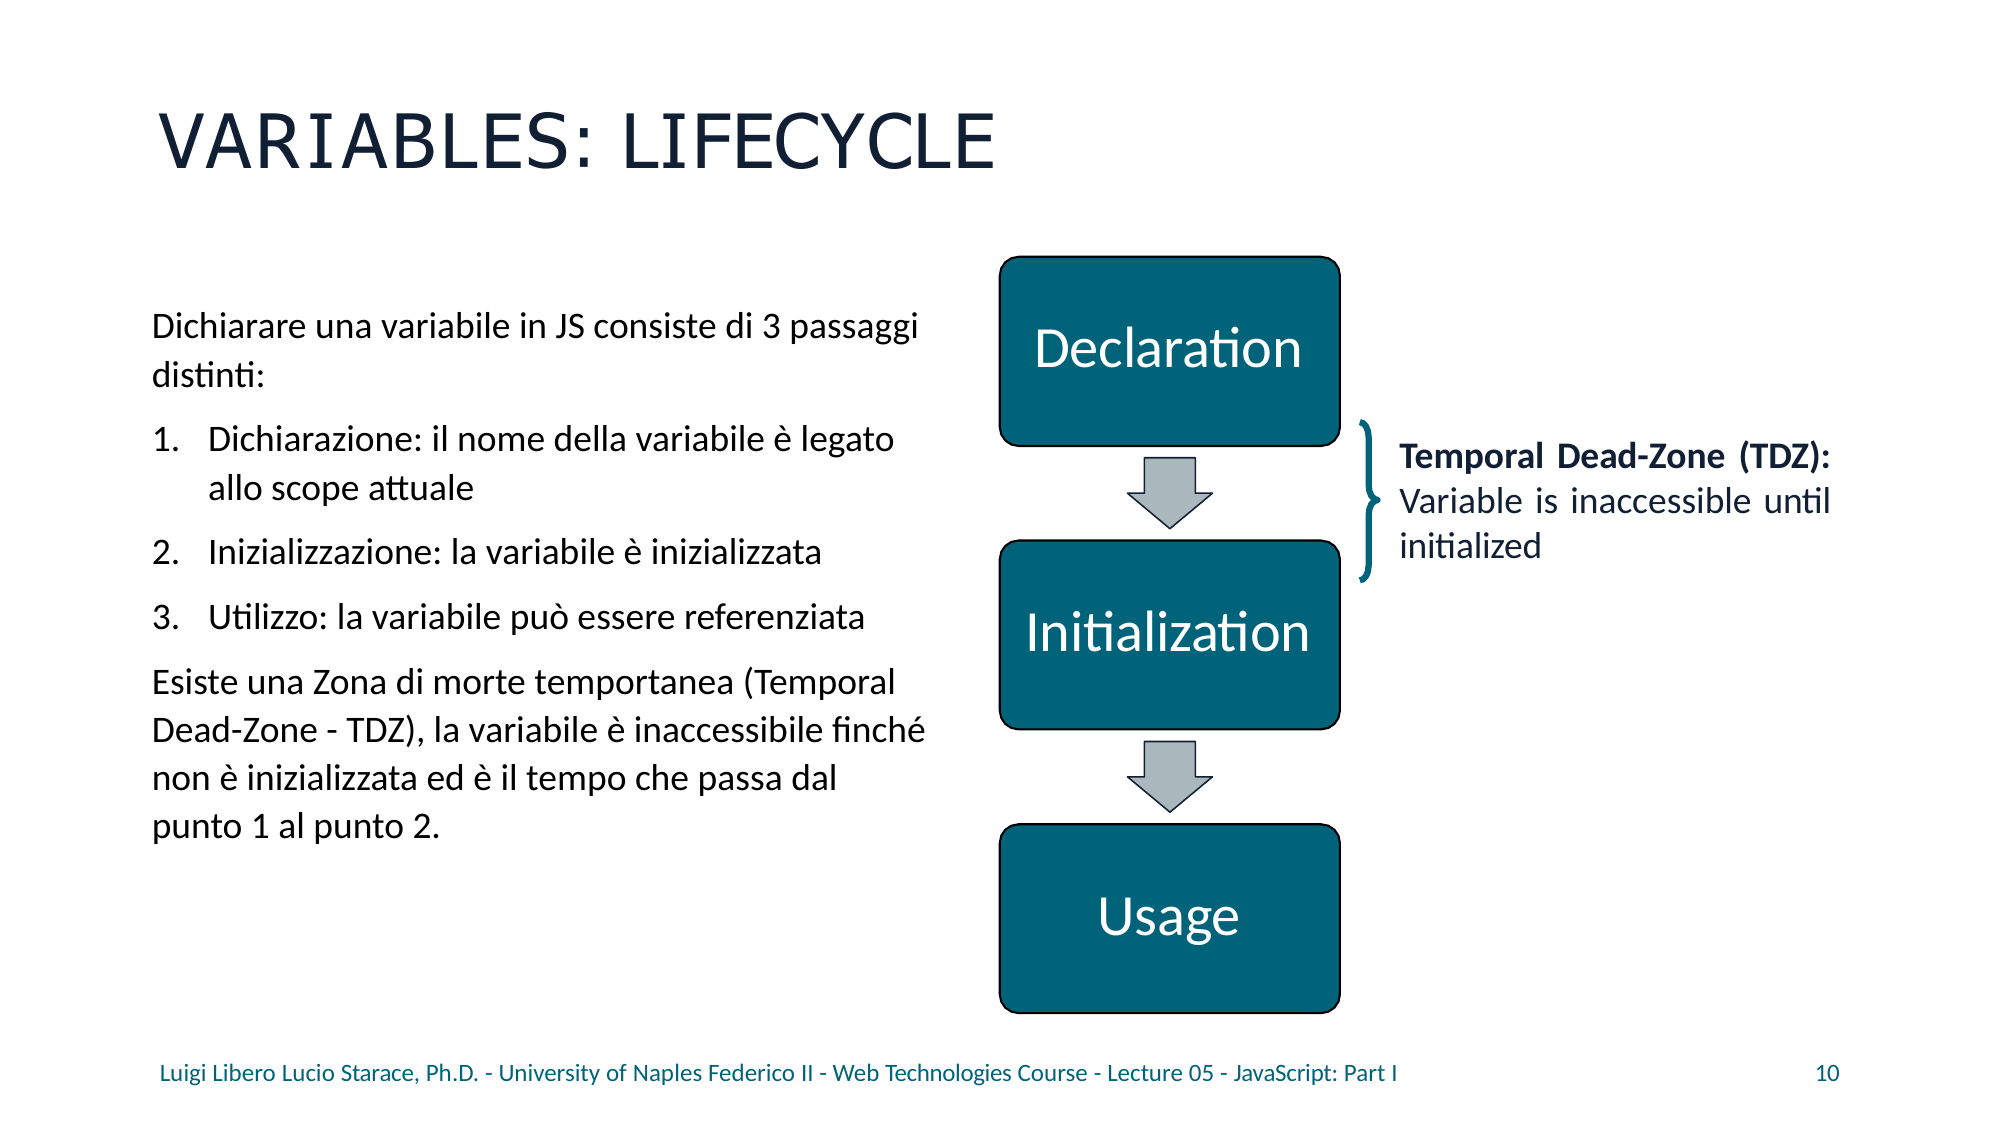

# VARIABLES: LIFECYCLE

Dichiarare una variabile in JS consiste di 3 passaggi distinti:
Dichiarazione: il nome della variabile è legato allo scope attuale
Inizializzazione: la variabile è inizializzata
Utilizzo: la variabile può essere referenziata
Esiste una Zona di morte temportanea (Temporal Dead-Zone - TDZ), la variabile è inaccessibile finché non è inizializzata ed è il tempo che passa dal punto 1 al punto 2.
Declaration

Temporal Dead-Zone (TDZ): Variable is inaccessible until initialized

Initialization

Usage
Luigi Libero Lucio Starace, Ph.D. - University of Naples Federico II - Web Technologies Course - Lecture 05 - JavaScript: Part I
10